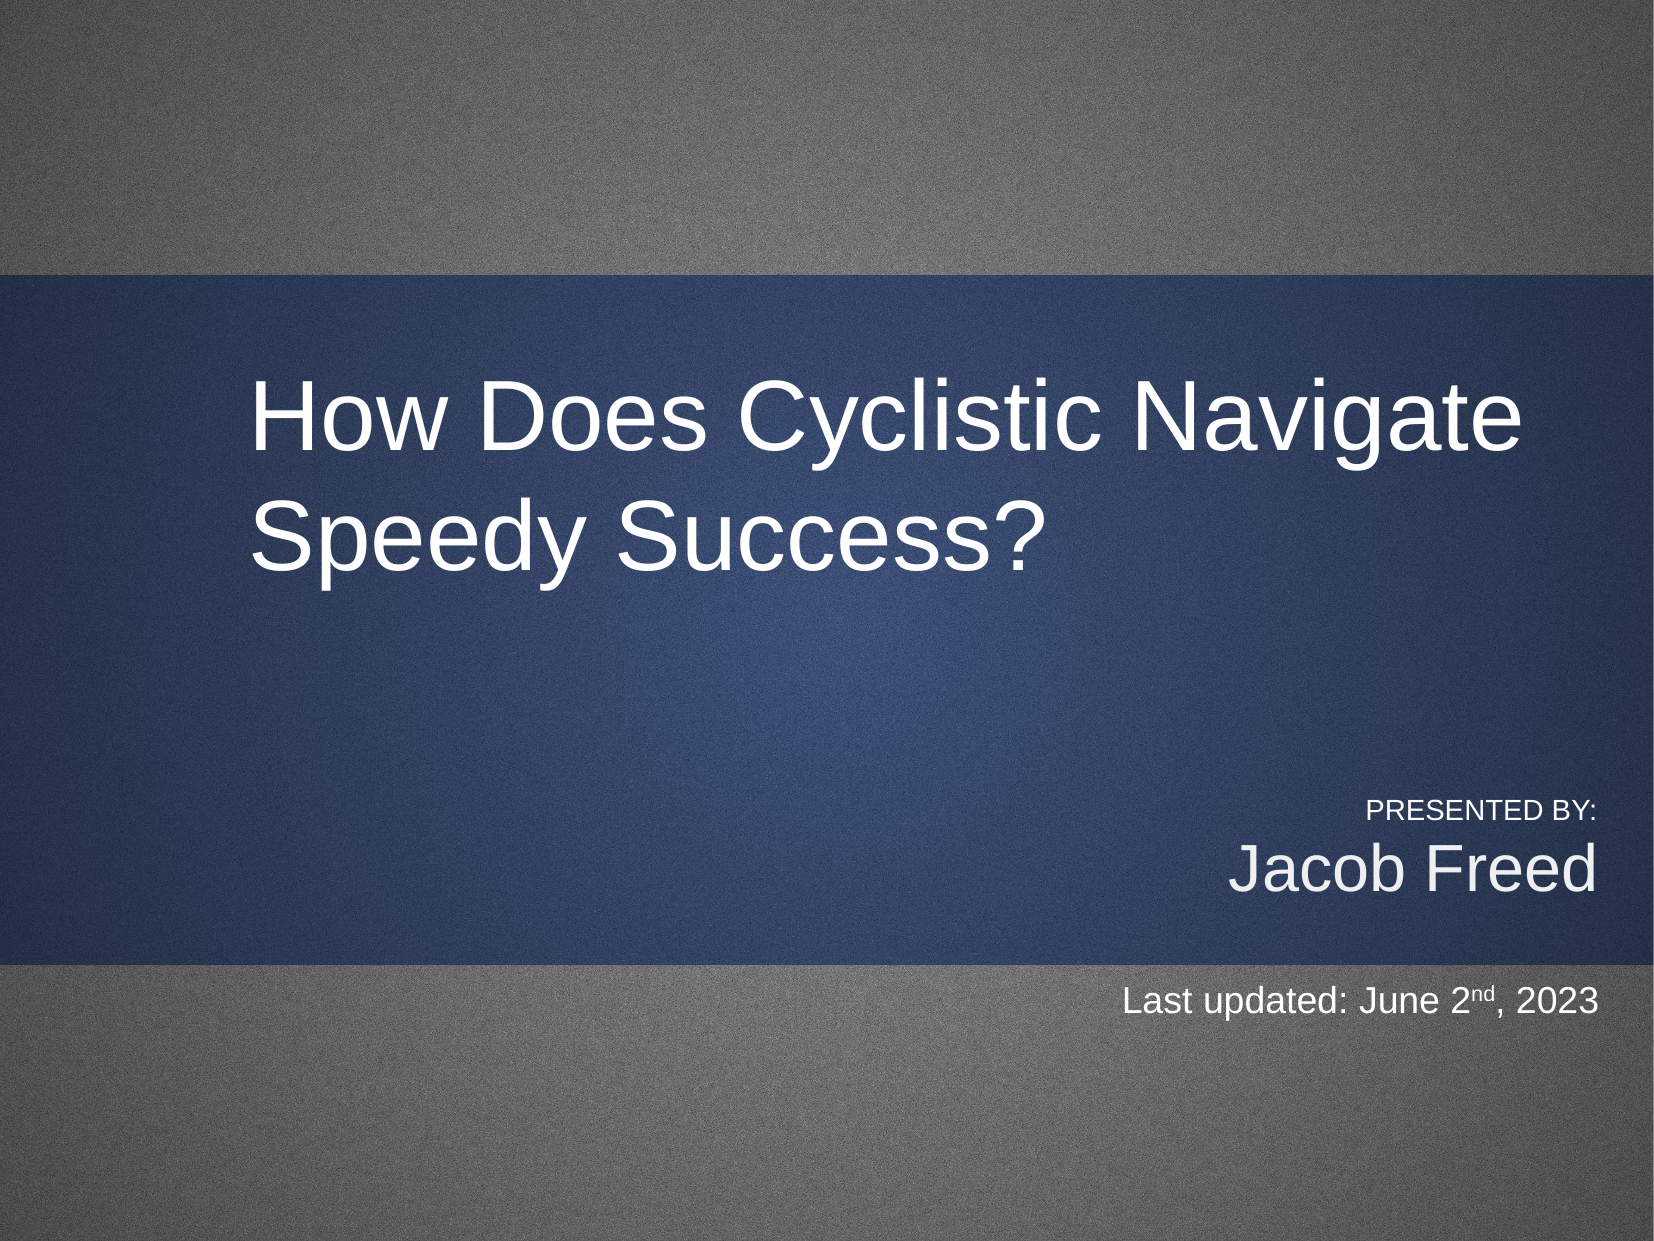

# How Does Cyclistic Navigate Speedy Success?
PRESENTED BY:
Jacob Freed
Last updated: June 2nd, 2023